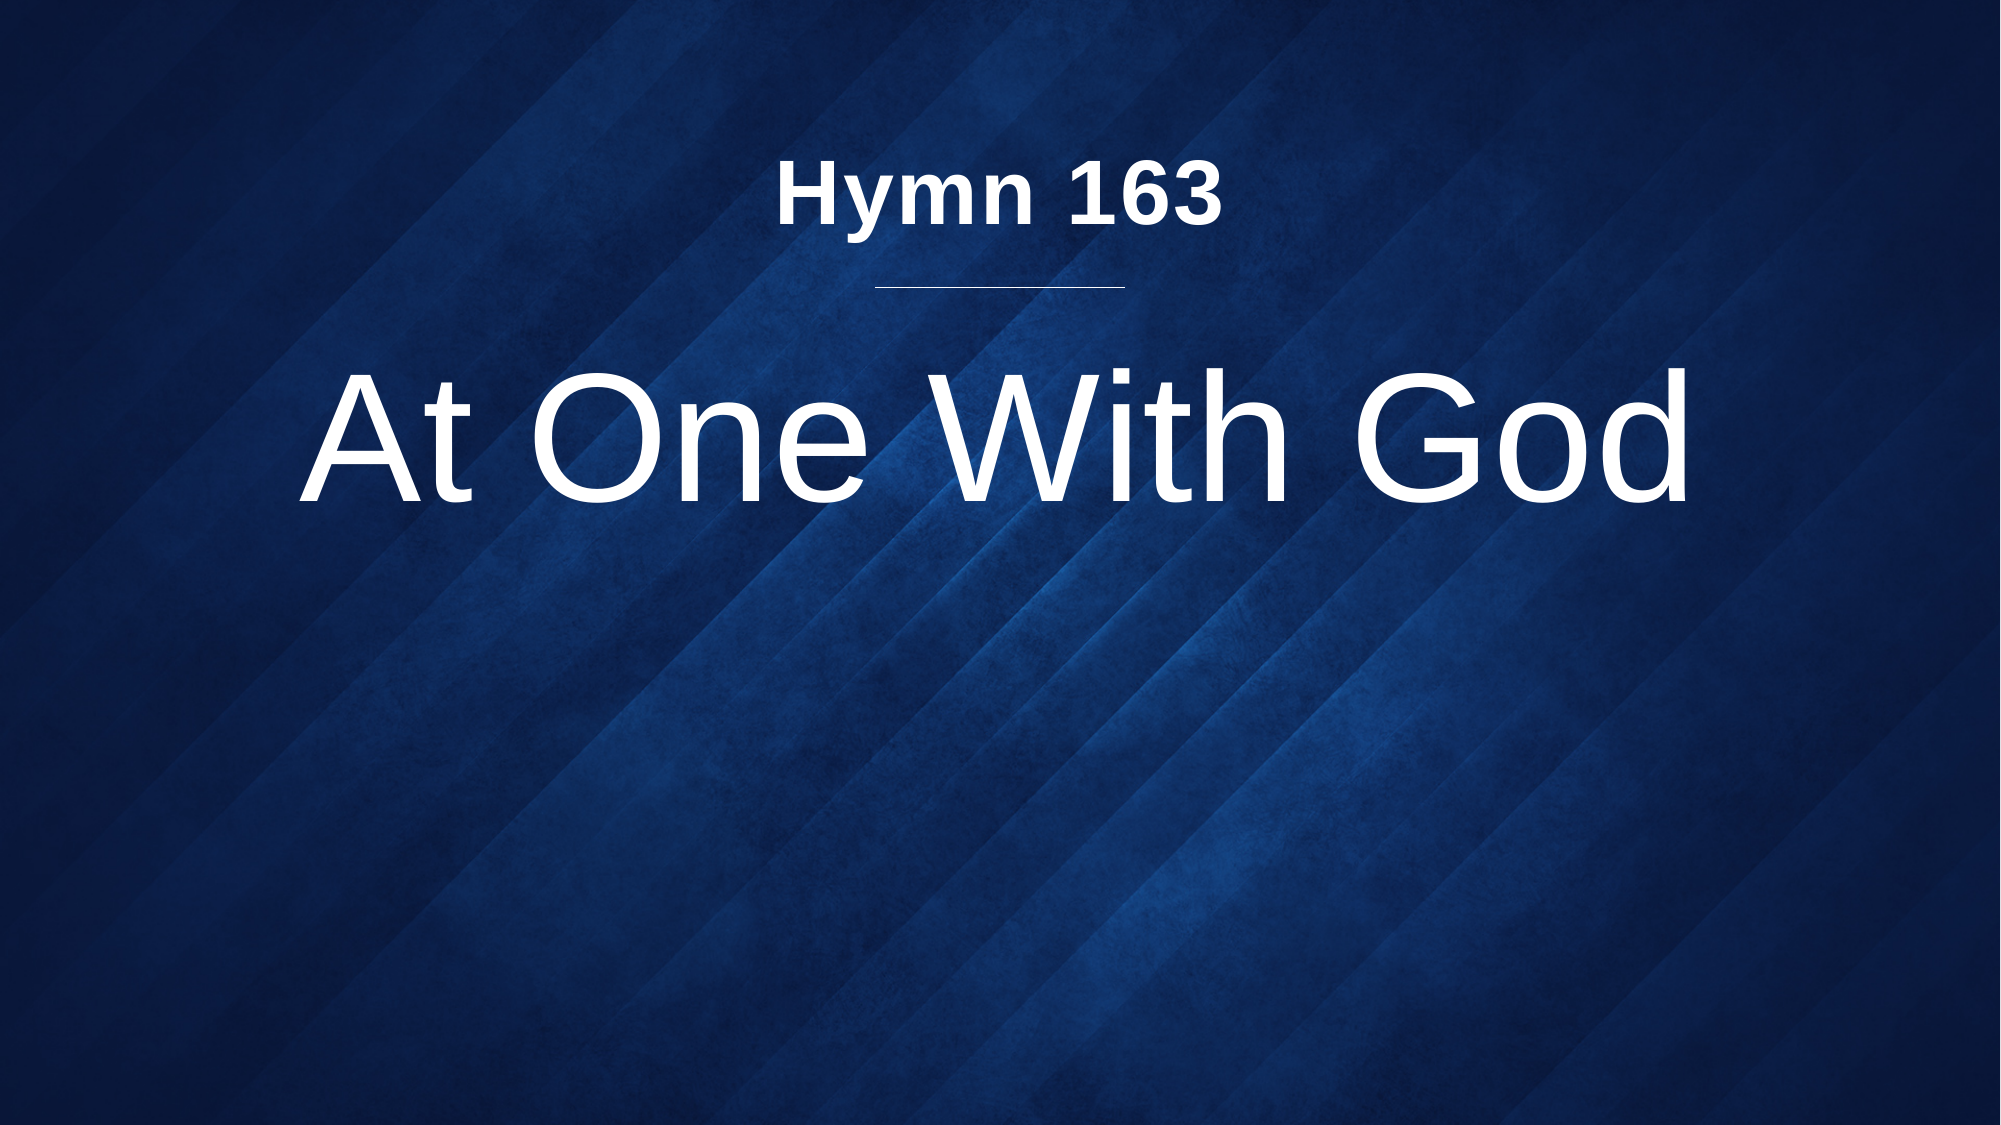

Hymn 163
# At One With God